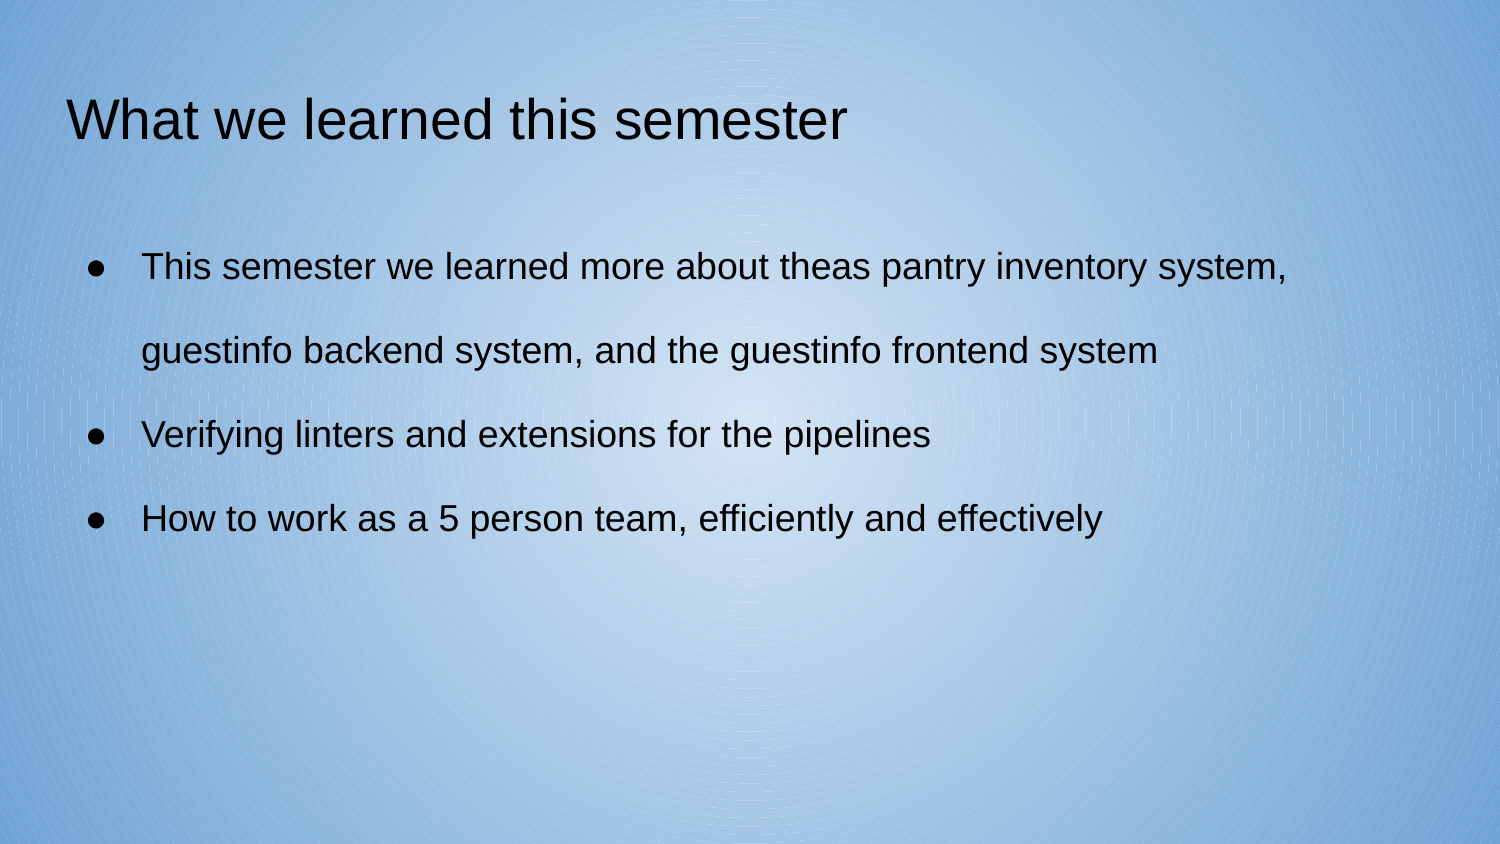

# What we learned this semester
This semester we learned more about theas pantry inventory system, guestinfo backend system, and the guestinfo frontend system
Verifying linters and extensions for the pipelines
How to work as a 5 person team, efficiently and effectively